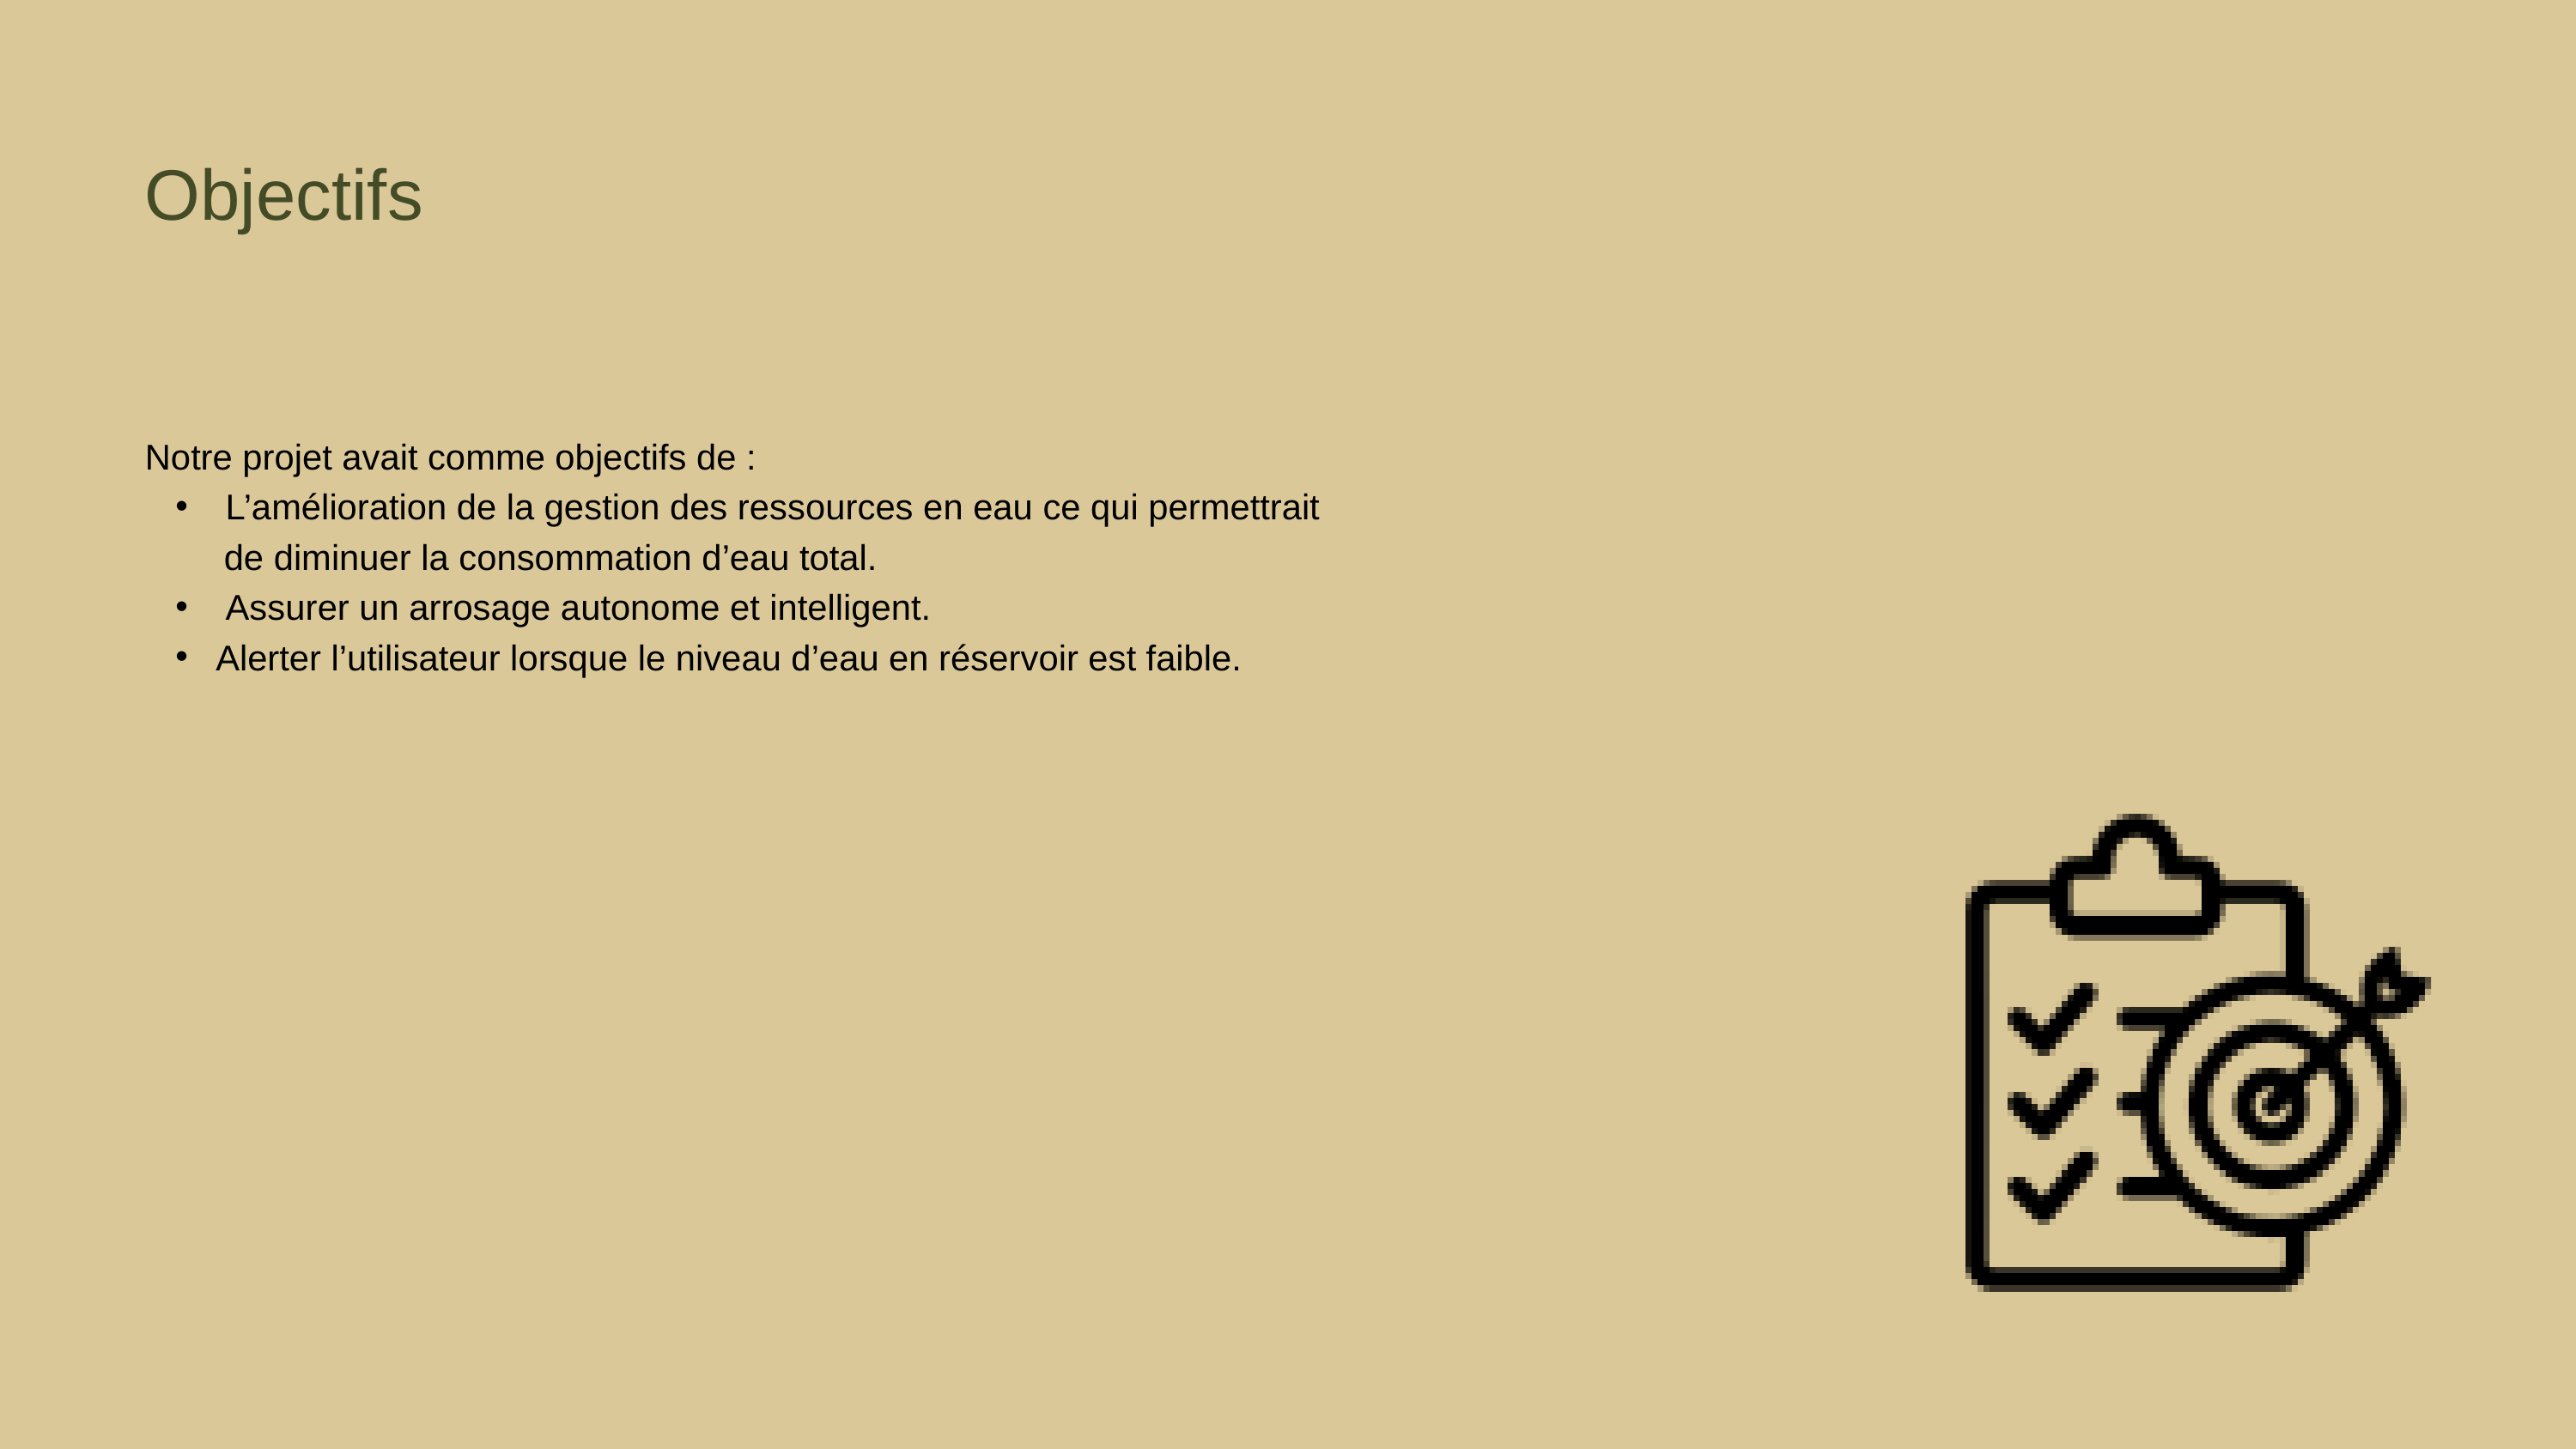

Objectifs
Notre projet avait comme objectifs de :
  L’amélioration de la gestion des ressources en eau ce qui permettrait
        de diminuer la consommation d’eau total.
  Assurer un arrosage autonome et intelligent.
 Alerter l’utilisateur lorsque le niveau d’eau en réservoir est faible.